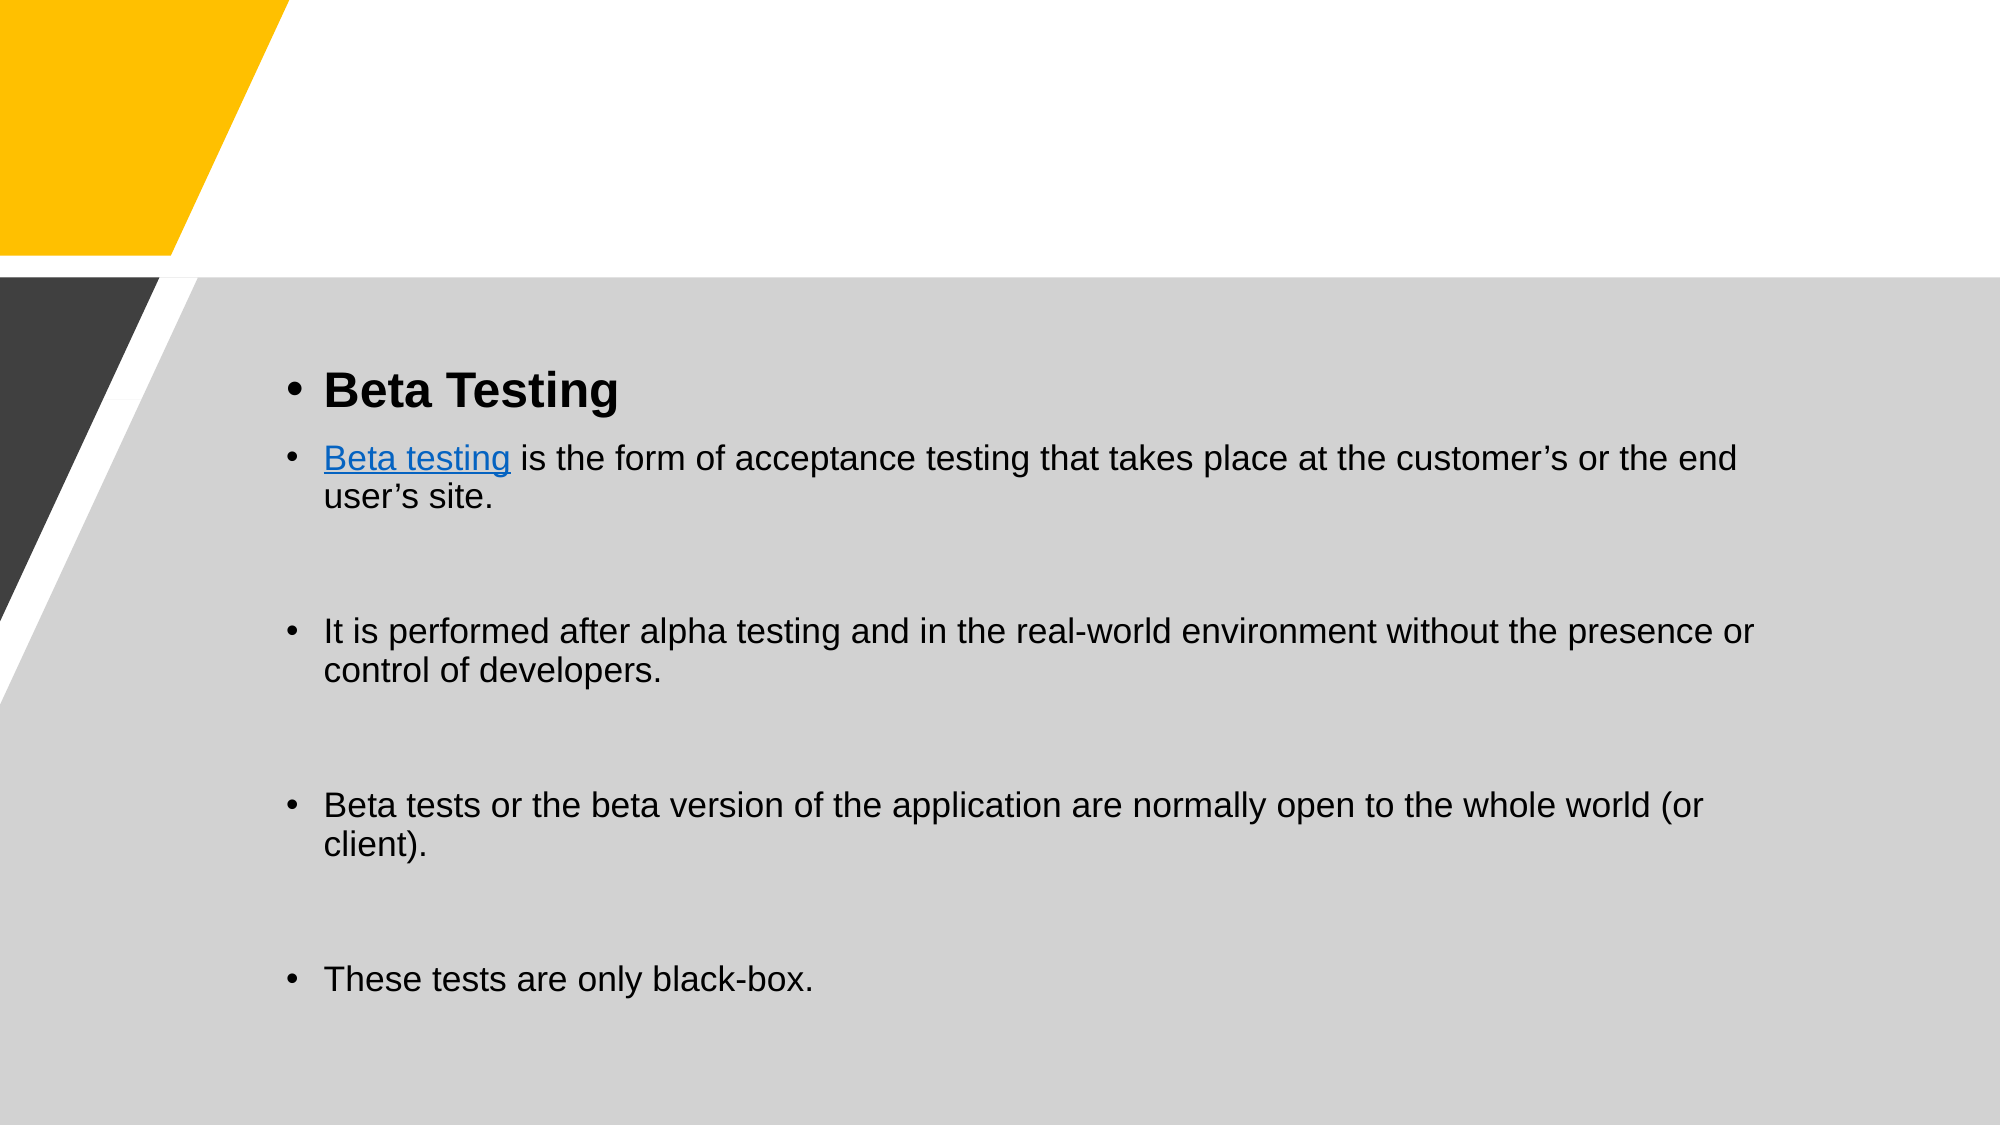

Beta Testing
Beta testing is the form of acceptance testing that takes place at the customer’s or the end user’s site.
It is performed after alpha testing and in the real-world environment without the presence or control of developers.
Beta tests or the beta version of the application are normally open to the whole world (or client).
These tests are only black-box.